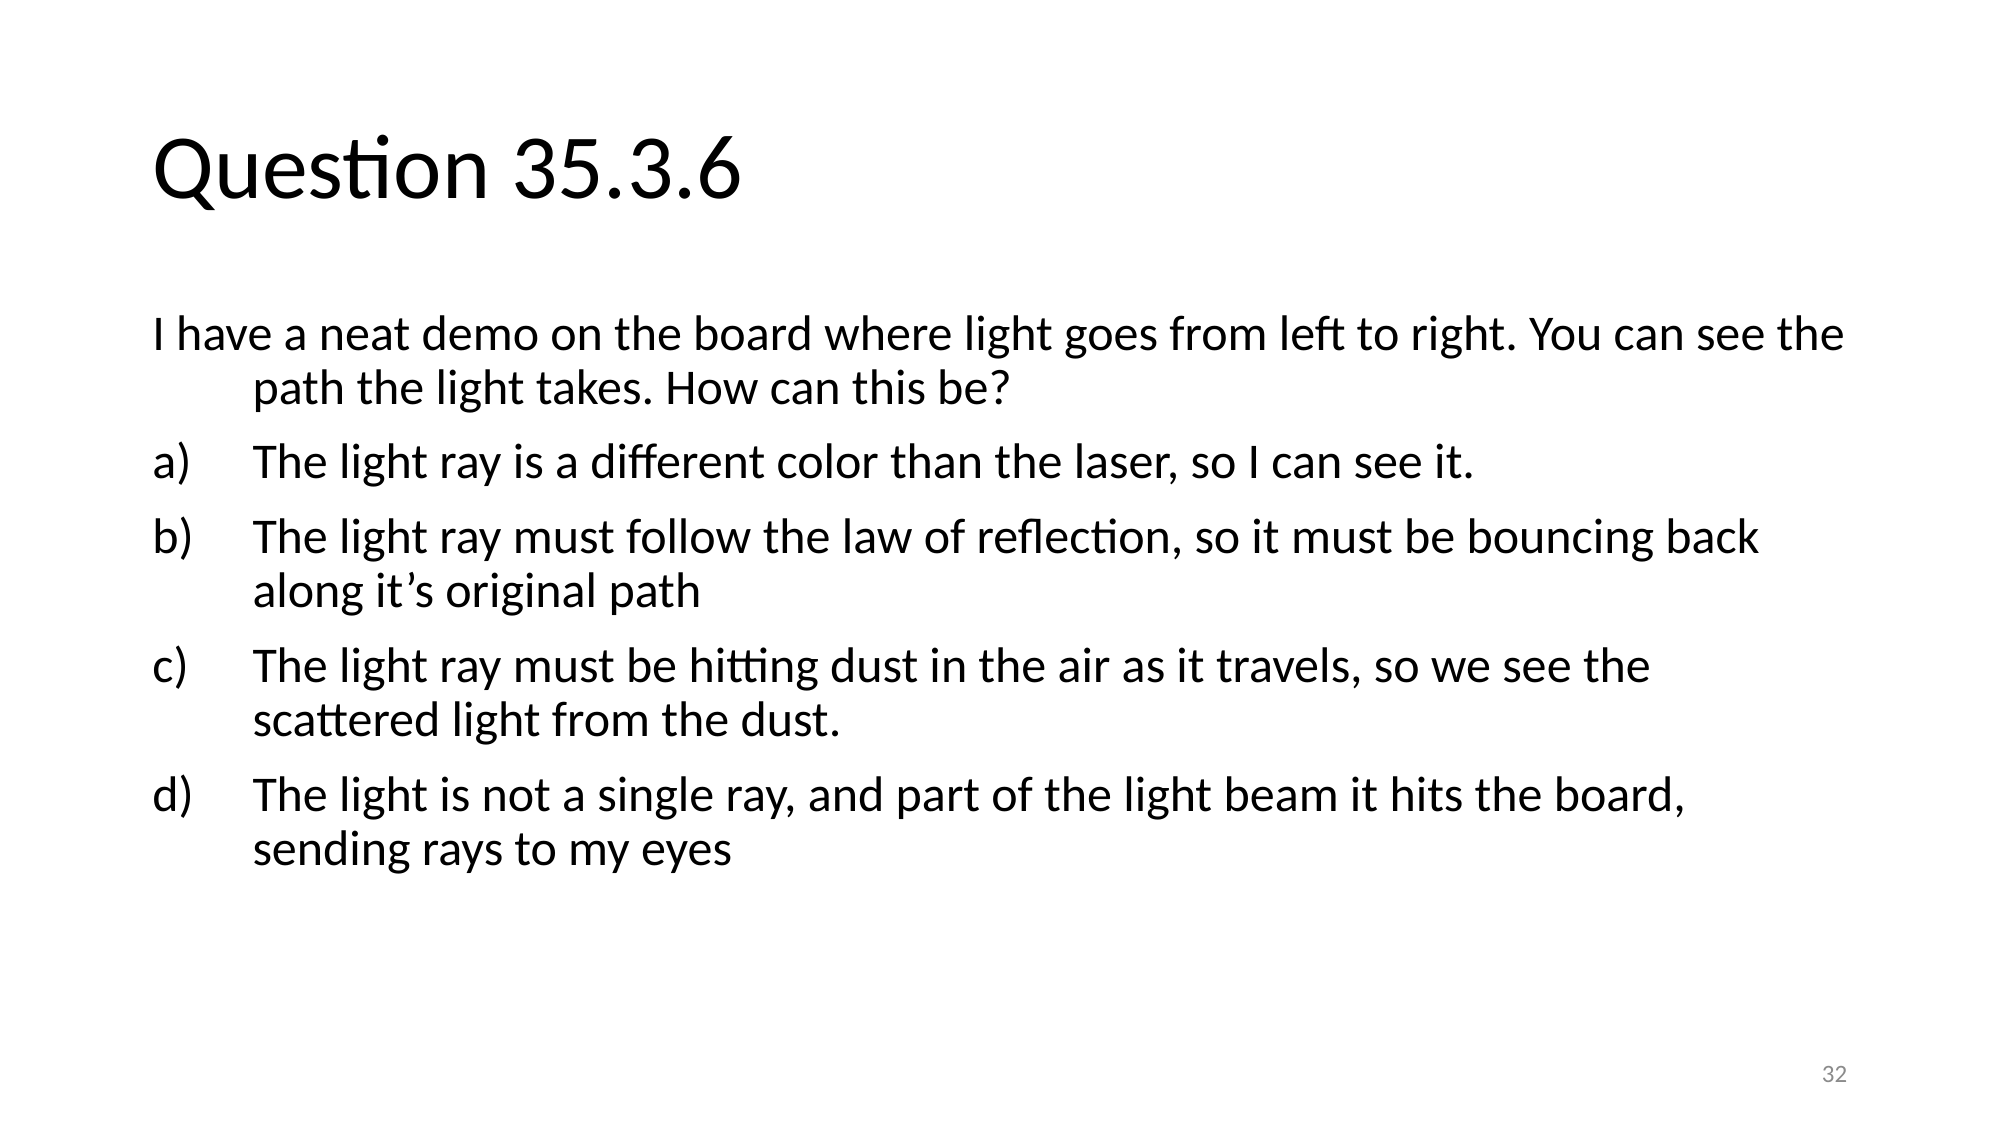

# Question 35.3.6
I have a neat demo on the board where light goes from left to right. You can see the path the light takes. How can this be?
The light ray is a different color than the laser, so I can see it.
The light ray must follow the law of reflection, so it must be bouncing back along it’s original path
The light ray must be hitting dust in the air as it travels, so we see the scattered light from the dust.
The light is not a single ray, and part of the light beam it hits the board, sending rays to my eyes
32